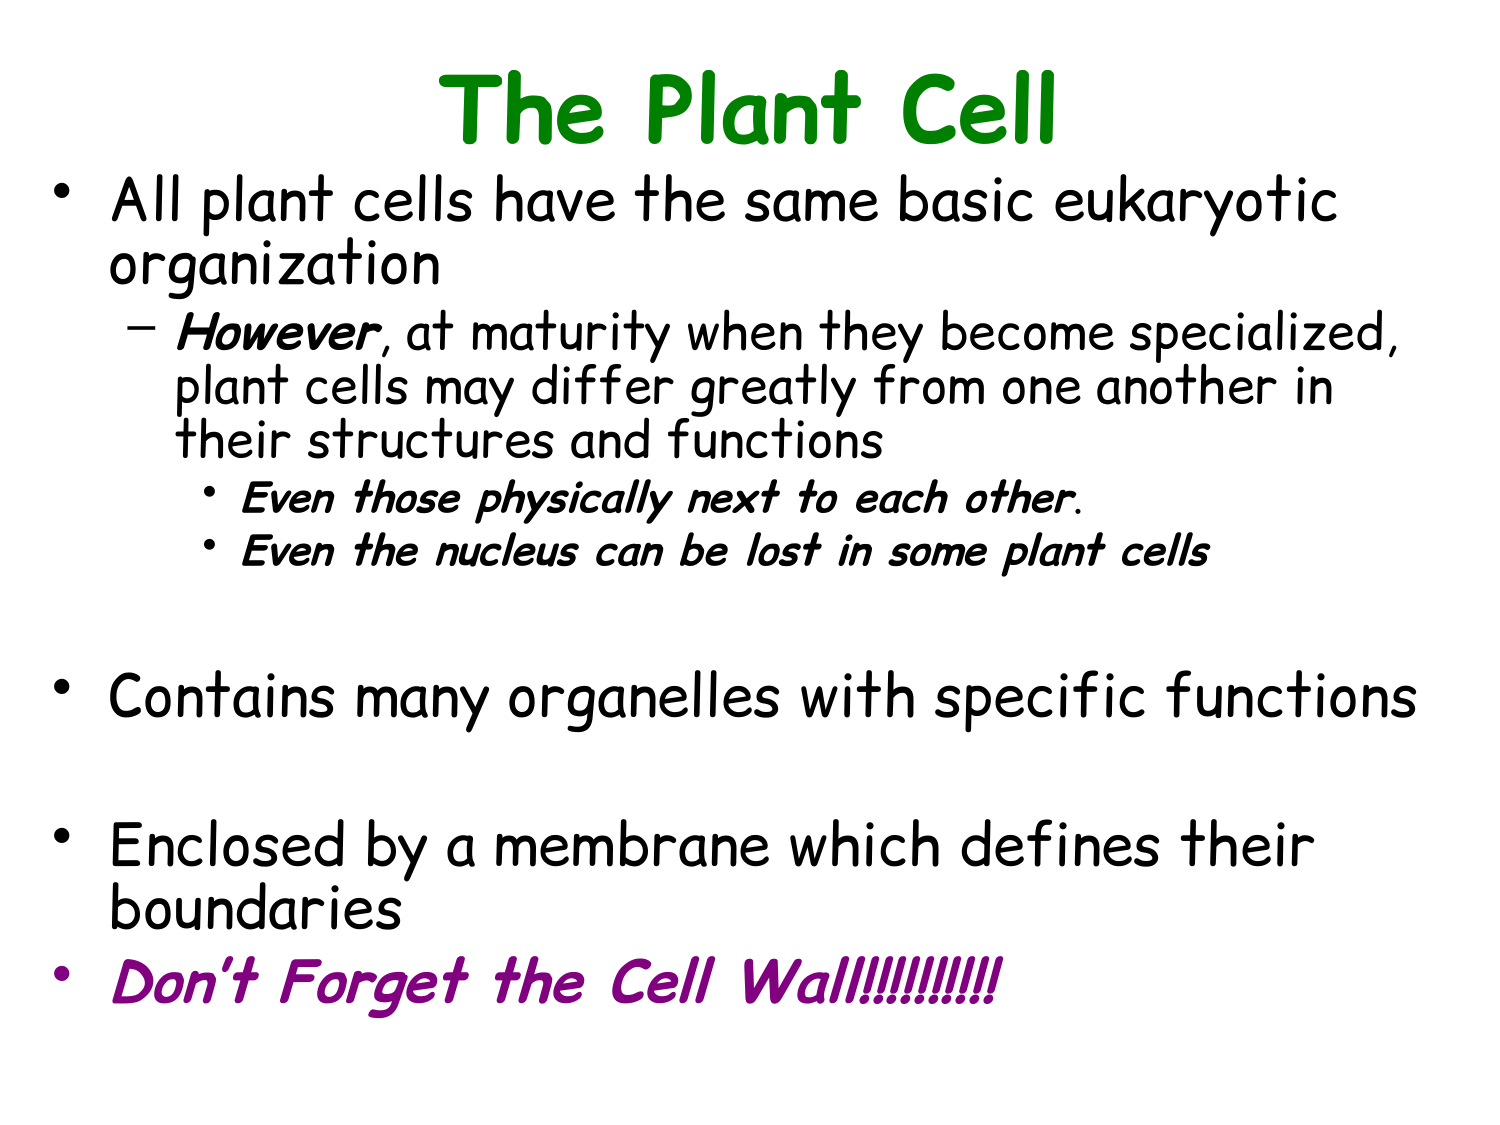

# The Plant Cell
All plant cells have the same basic eukaryotic organization
However, at maturity when they become specialized, plant cells may differ greatly from one another in their structures and functions
Even those physically next to each other.
Even the nucleus can be lost in some plant cells

Contains many organelles with specific functions

Enclosed by a membrane which defines their boundaries
Don’t Forget the Cell Wall!!!!!!!!!!